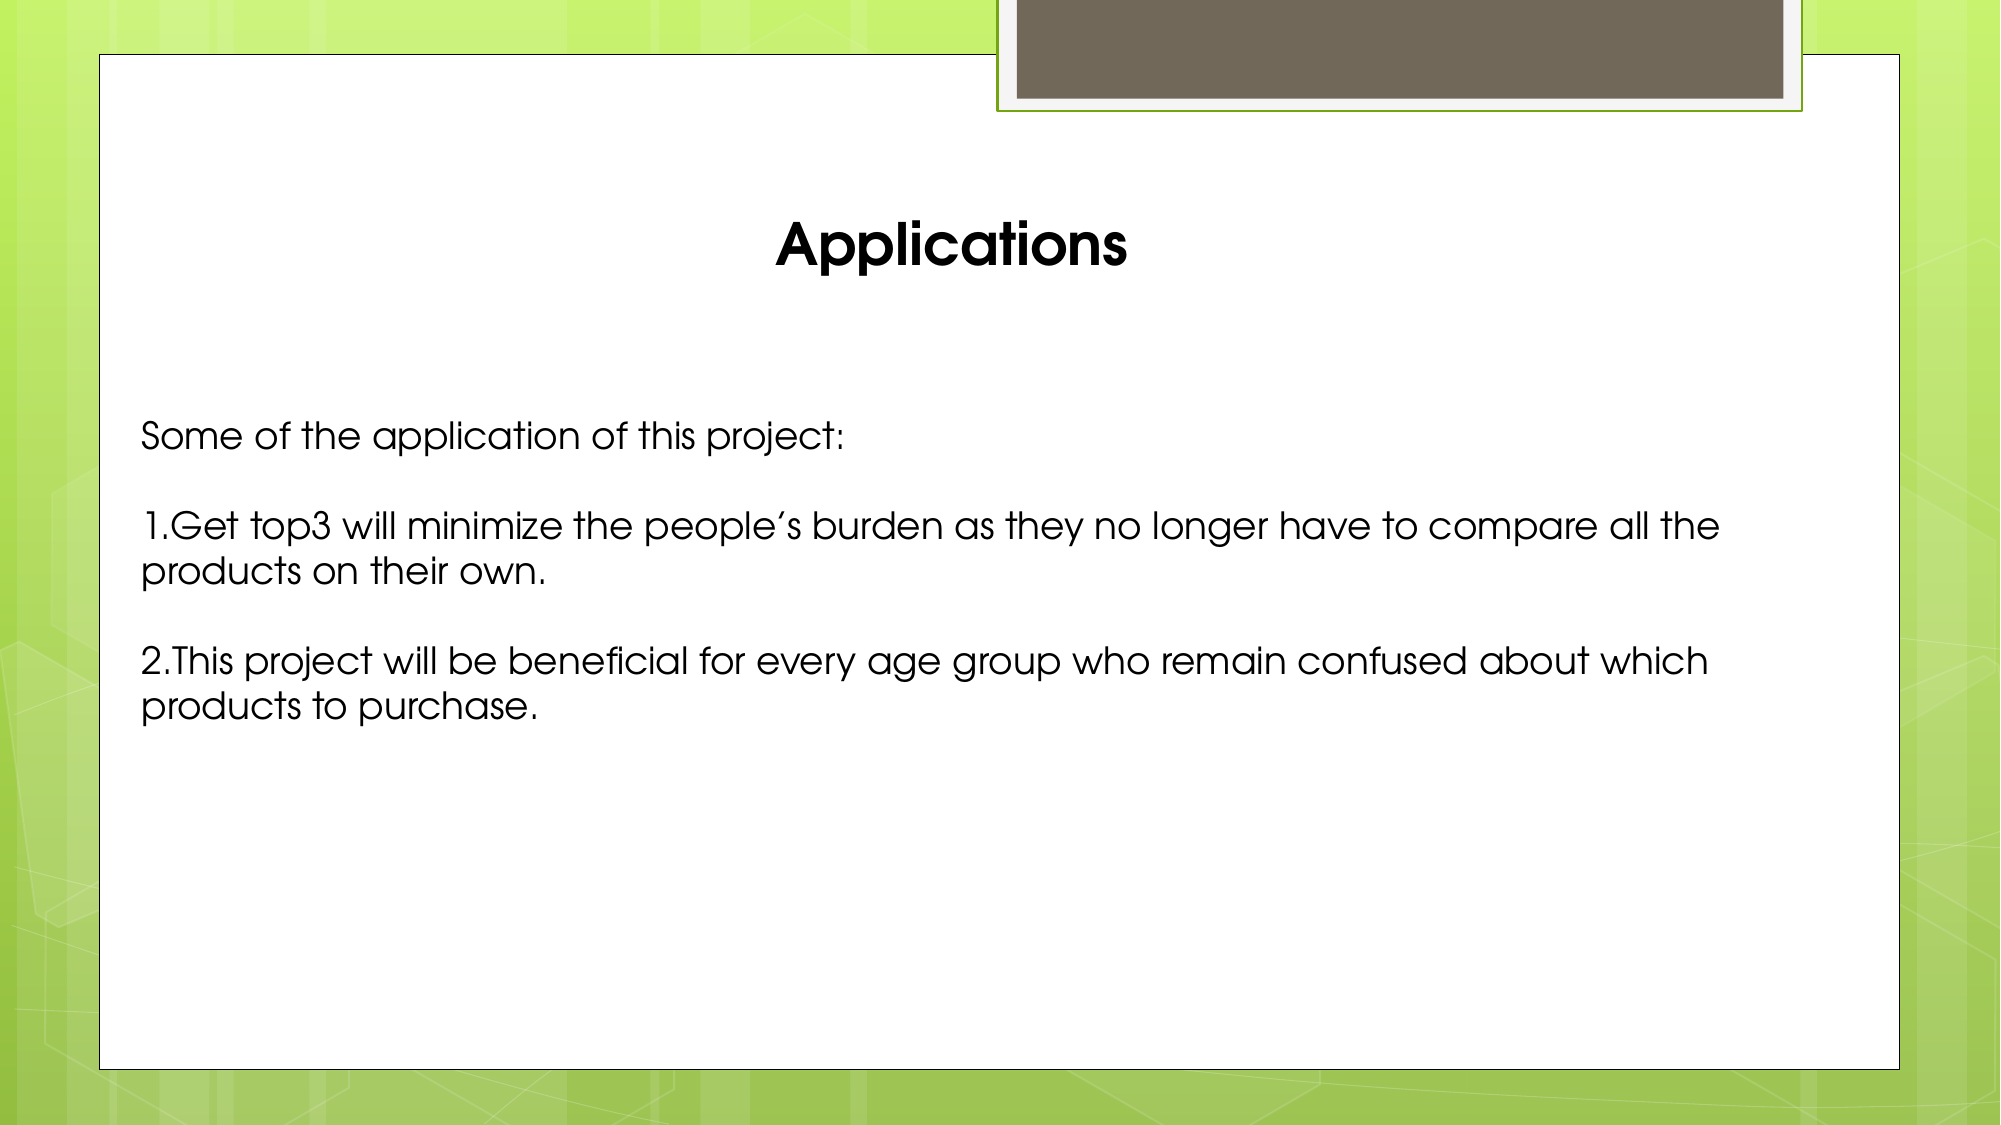

Applications

Some of the application of this project:

Get top3 will minimize the people’s burden as they no longer have to compare all the products on their own.

This project will be beneficial for every age group who remain confused about which products to purchase.